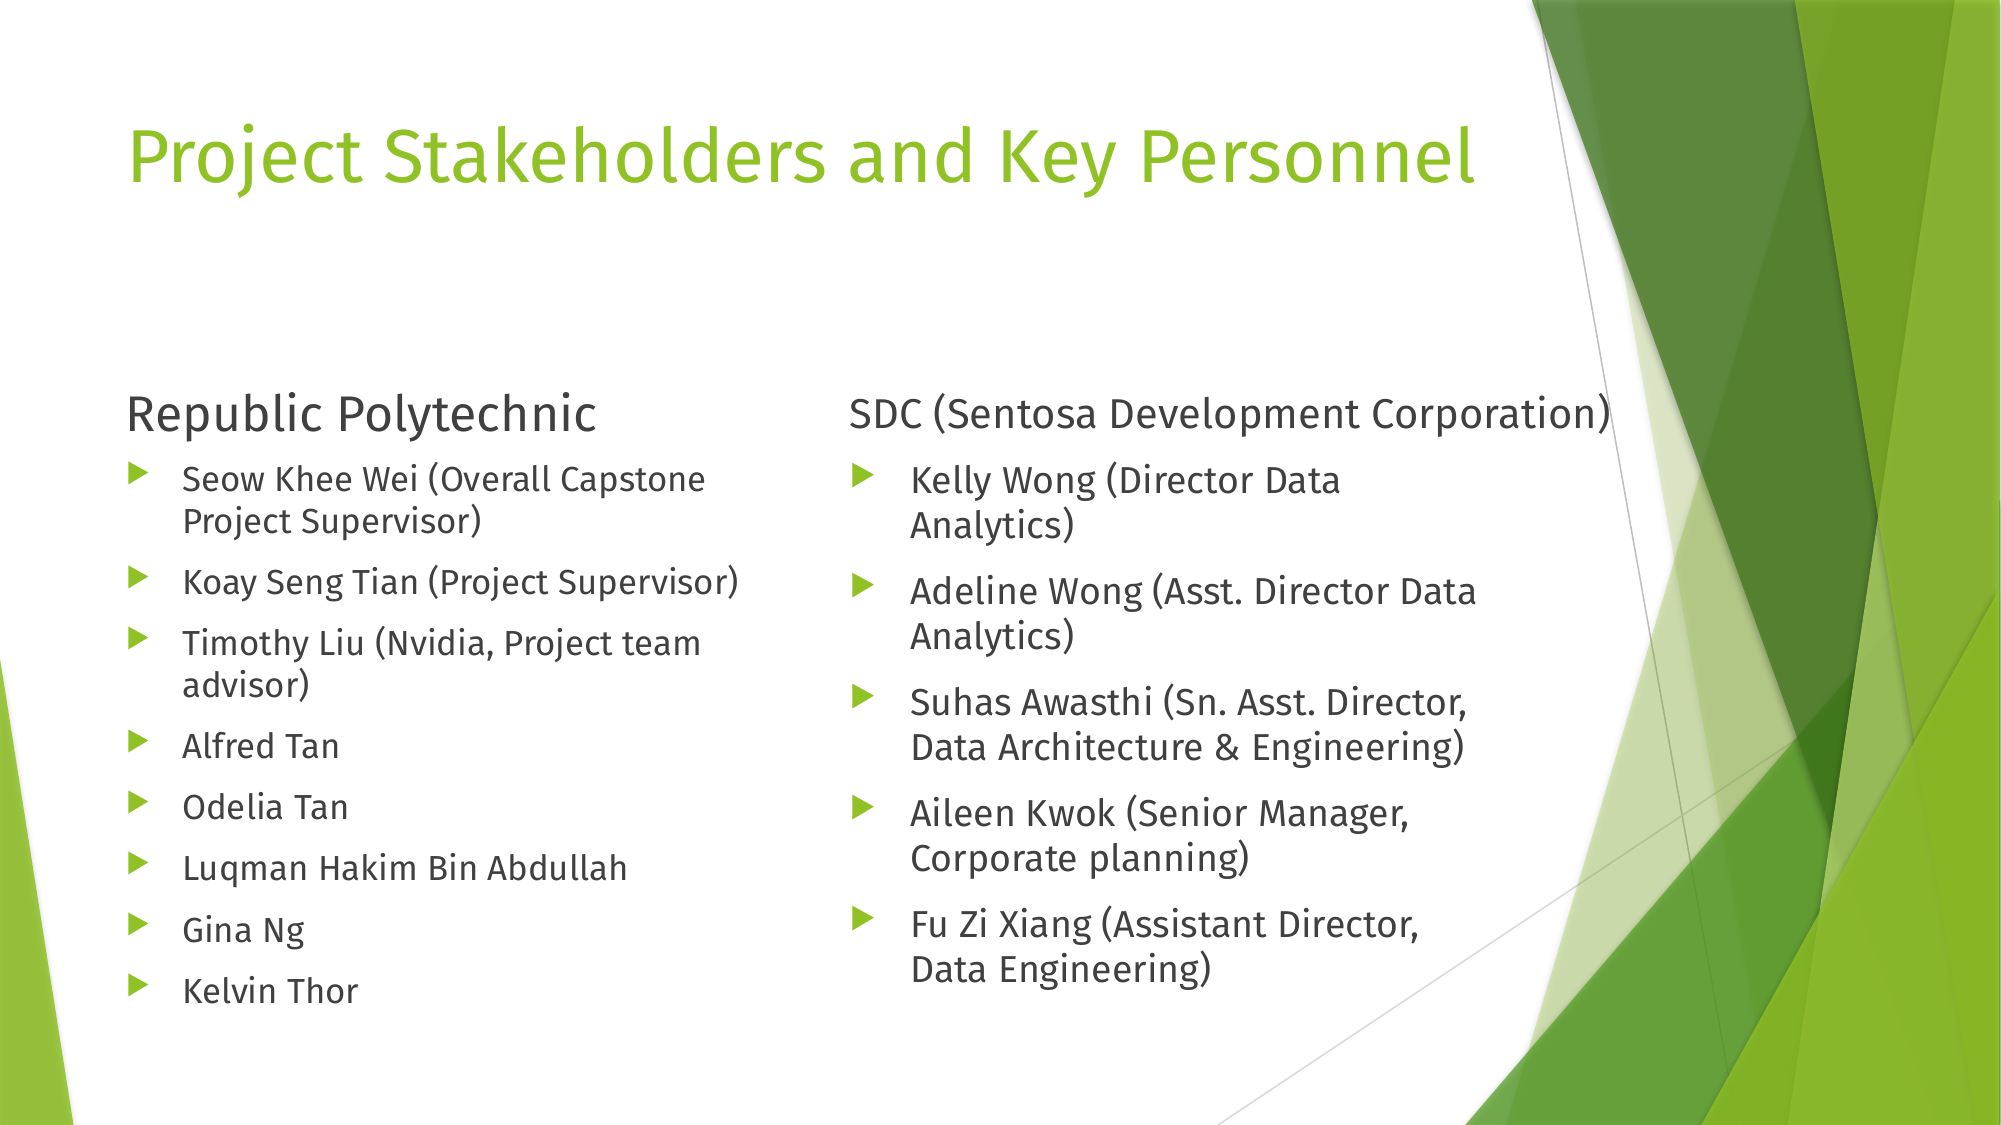

# Project Stakeholders and Key Personnel
Republic Polytechnic
SDC (Sentosa Development Corporation)
Seow Khee Wei (Overall Capstone Project Supervisor)
Koay Seng Tian (Project Supervisor)
Timothy Liu (Nvidia, Project team advisor)
Alfred Tan
Odelia Tan
Luqman Hakim Bin Abdullah
Gina Ng
Kelvin Thor
Kelly Wong (Director Data Analytics)
Adeline Wong (Asst. Director Data Analytics)
Suhas Awasthi (Sn. Asst. Director, Data Architecture & Engineering)
Aileen Kwok (Senior Manager, Corporate planning)
Fu Zi Xiang (Assistant Director, Data Engineering)